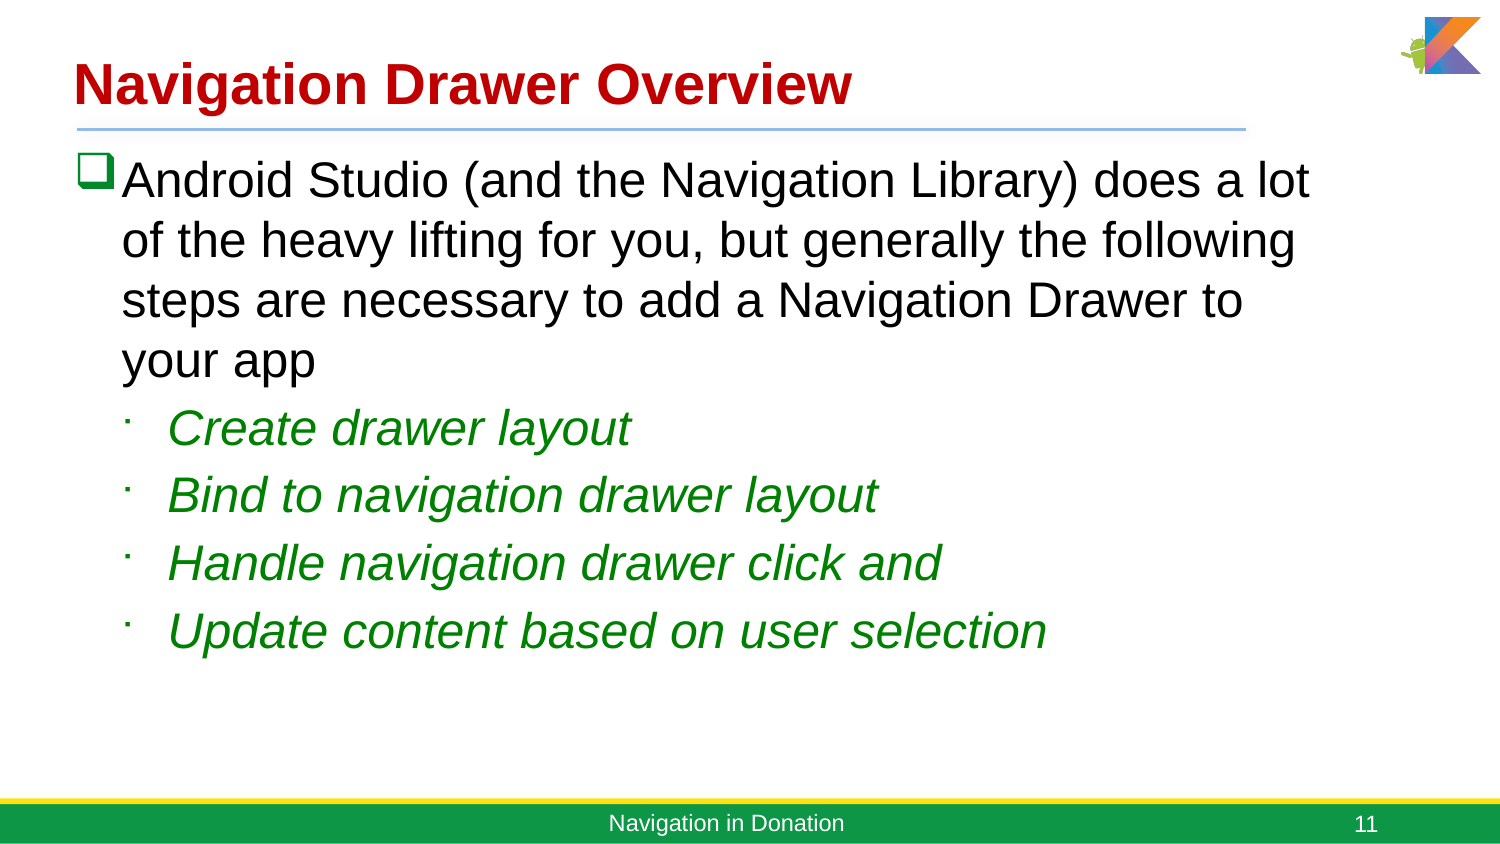

# Navigation Drawer Overview
Android Studio (and the Navigation Library) does a lot of the heavy lifting for you, but generally the following steps are necessary to add a Navigation Drawer to your app
Create drawer layout
Bind to navigation drawer layout
Handle navigation drawer click and
Update content based on user selection
11
Navigation in Donation